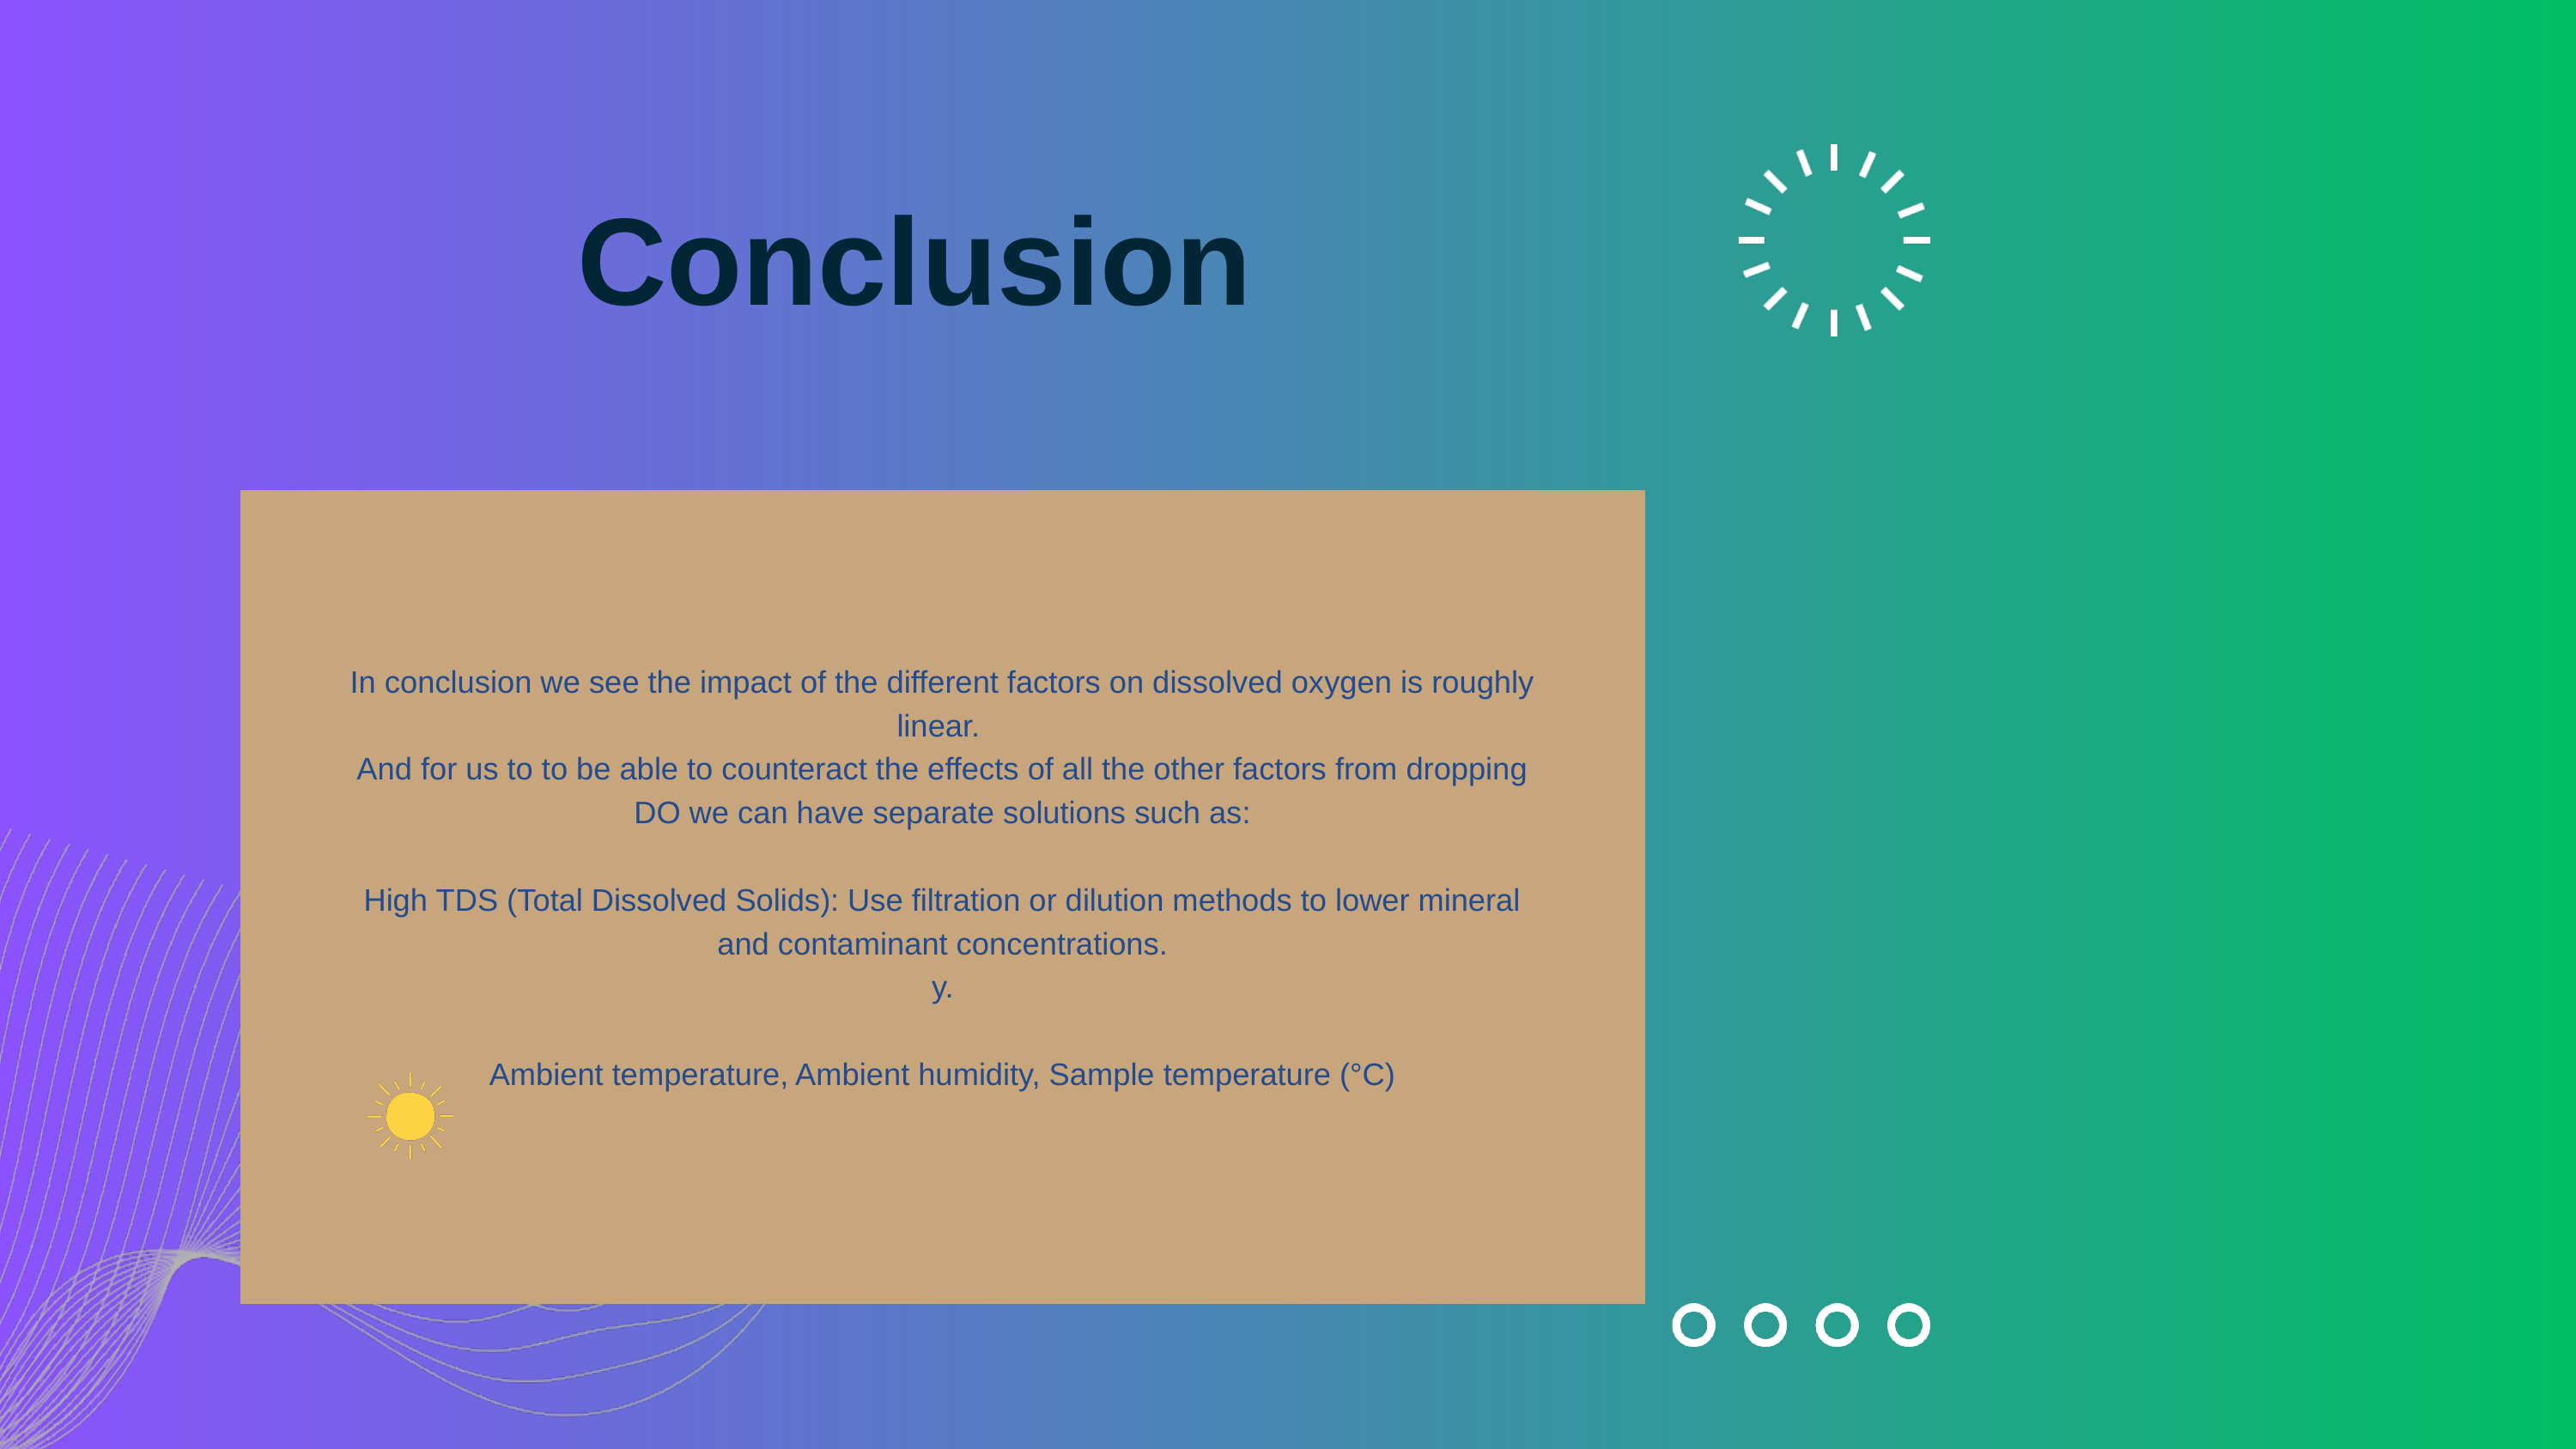

Conclusion

In conclusion we see the impact of the different factors on dissolved oxygen is roughly linear.
And for us to to be able to counteract the effects of all the other factors from dropping DO we can have separate solutions such as:

High TDS (Total Dissolved Solids): Use filtration or dilution methods to lower mineral and contaminant concentrations.
y.

Ambient temperature, Ambient humidity, Sample temperature (°C)